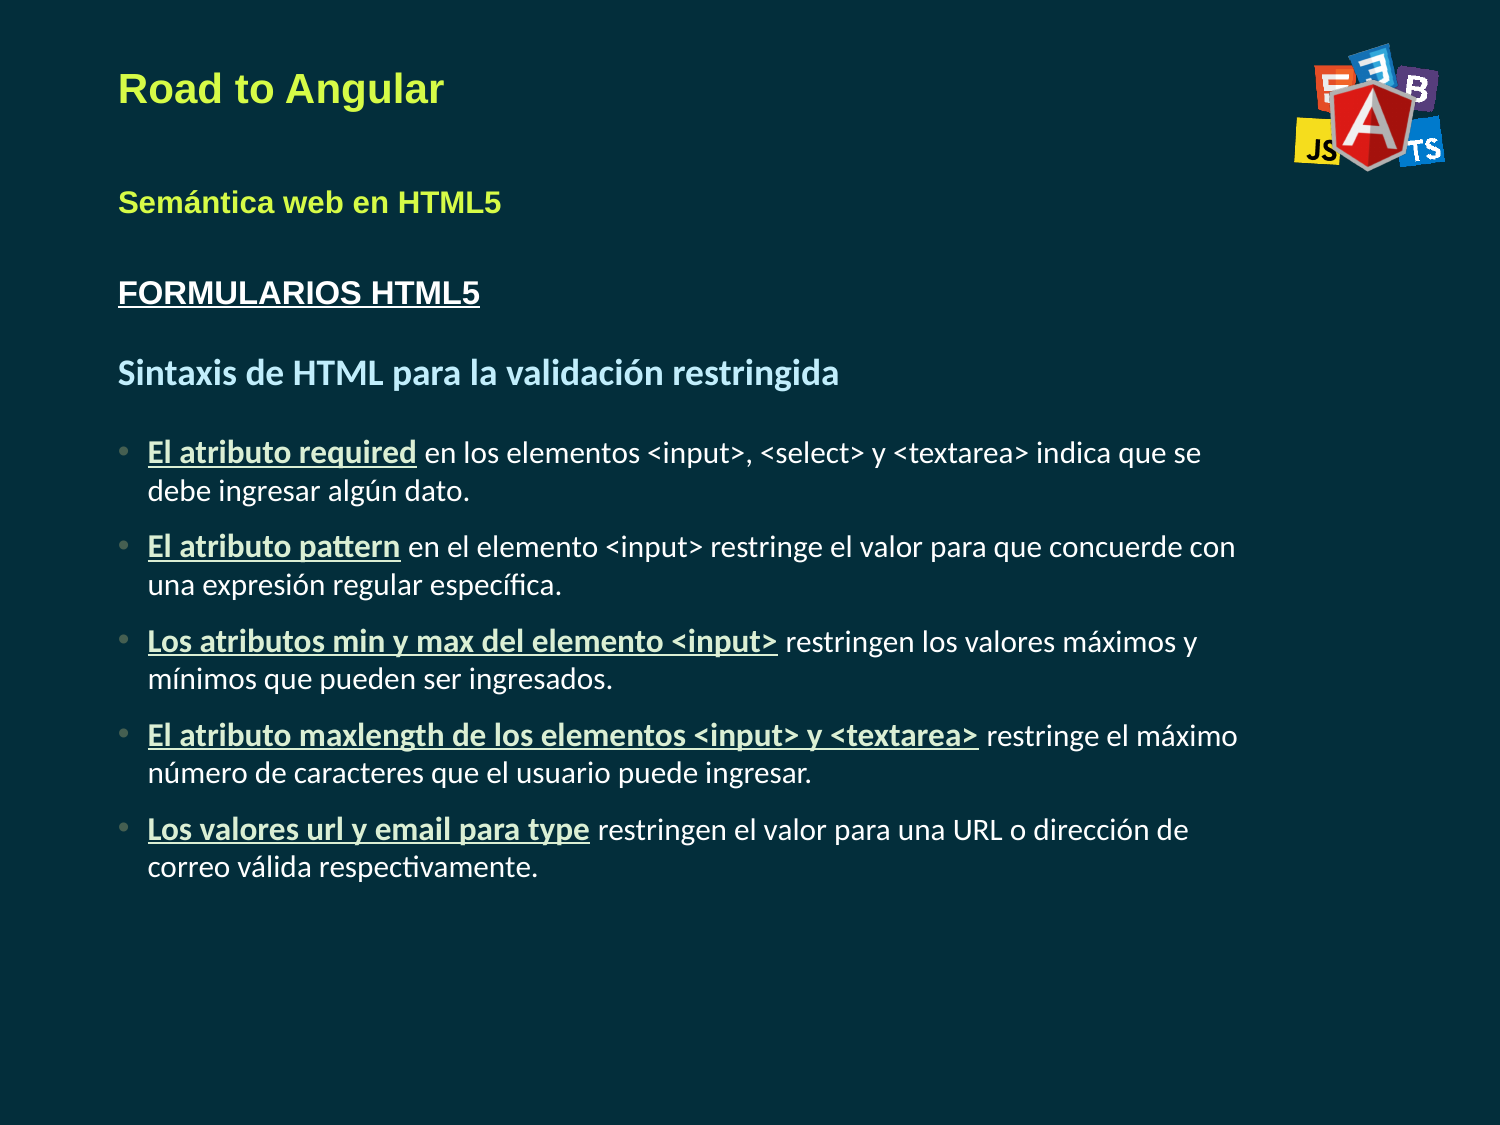

# Road to Angular
Semántica web en HTML5
FORMULARIOS HTML5

Sintaxis de HTML para la validación restringida

El atributo required en los elementos <input>, <select> y <textarea> indica que se debe ingresar algún dato.
El atributo pattern en el elemento <input> restringe el valor para que concuerde con una expresión regular específica.
Los atributos min y max del elemento <input> restringen los valores máximos y mínimos que pueden ser ingresados.
El atributo maxlength de los elementos <input> y <textarea> restringe el máximo número de caracteres que el usuario puede ingresar.
Los valores url y email para type restringen el valor para una URL o dirección de correo válida respectivamente.